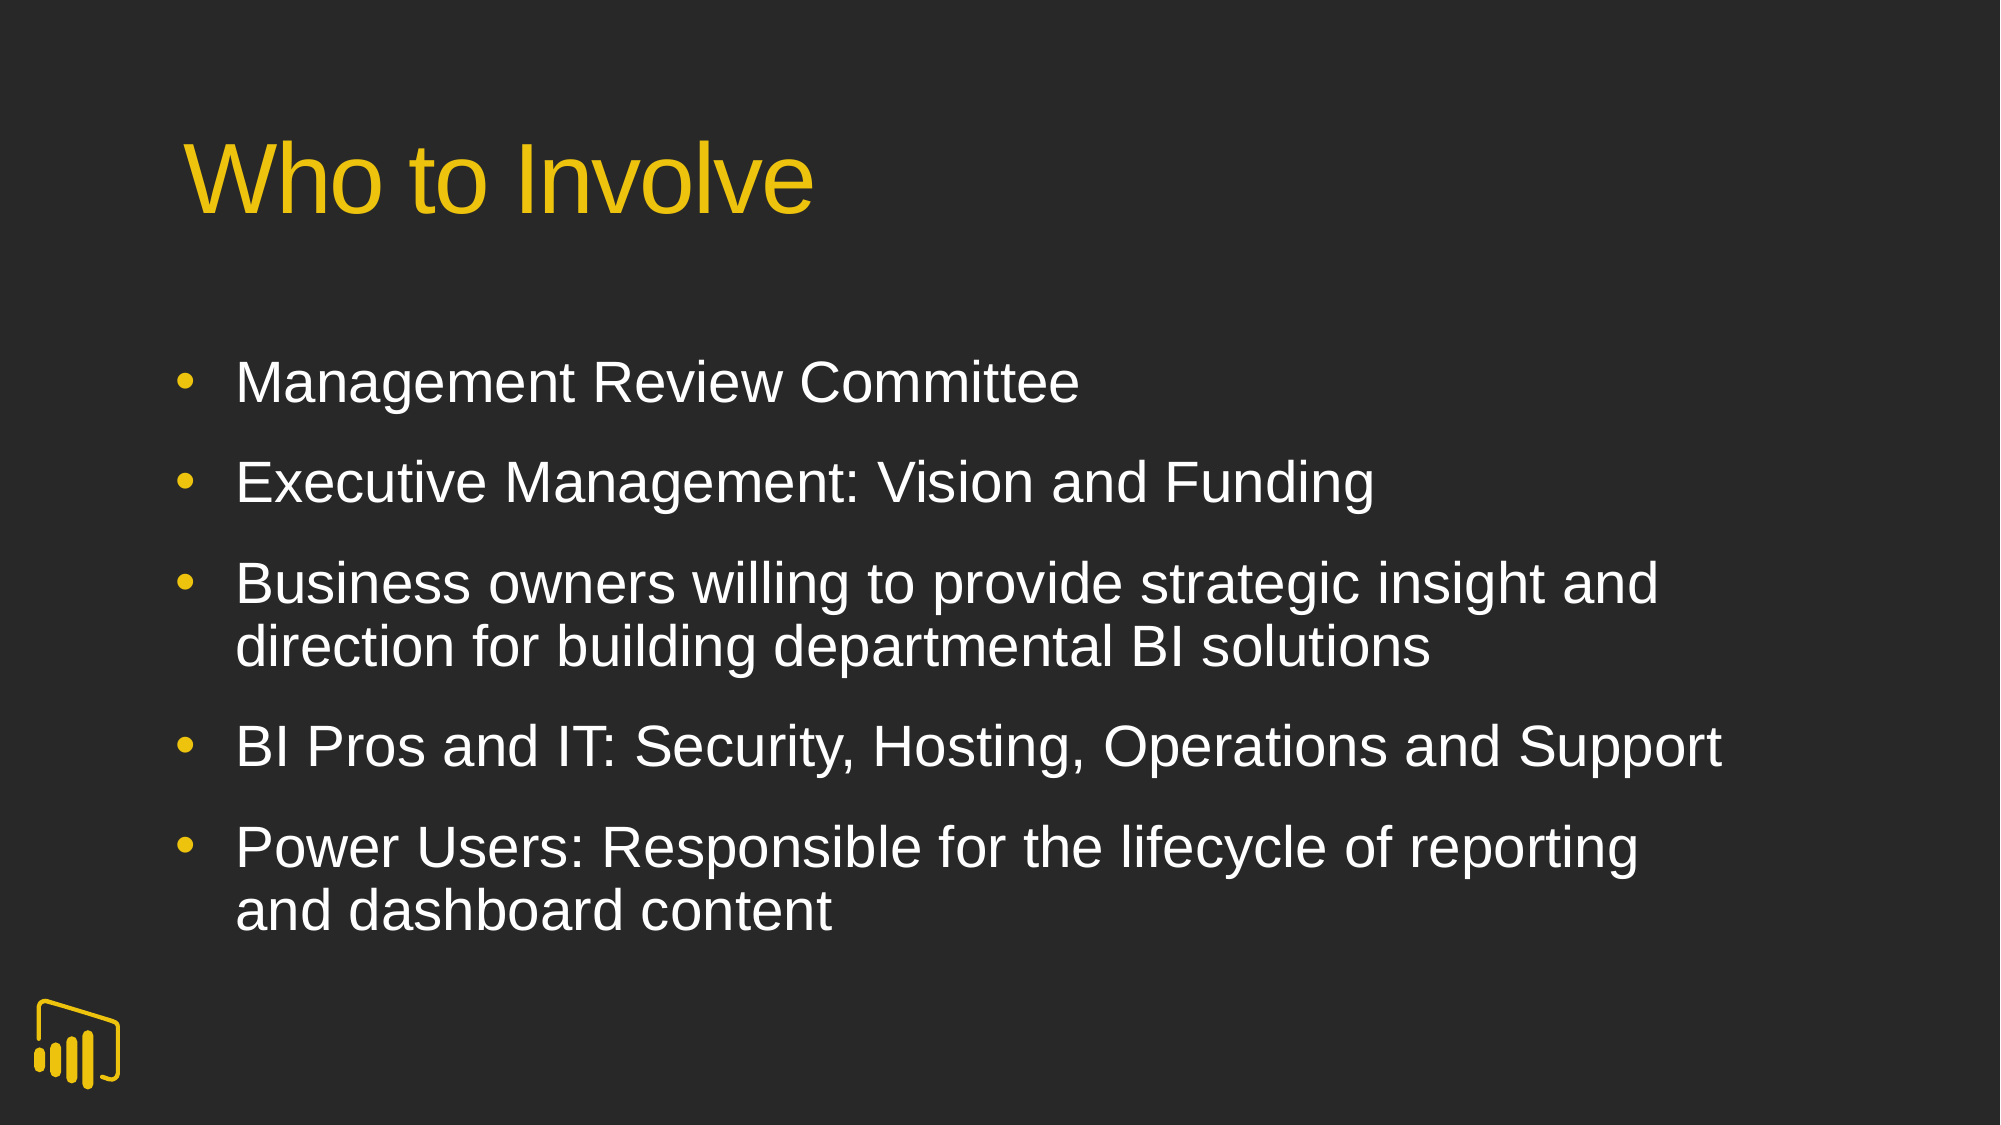

Who to Involve
Management Review Committee
Executive Management: Vision and Funding
Business owners willing to provide strategic insight and direction for building departmental BI solutions
BI Pros and IT: Security, Hosting, Operations and Support
Power Users: Responsible for the lifecycle of reporting and dashboard content